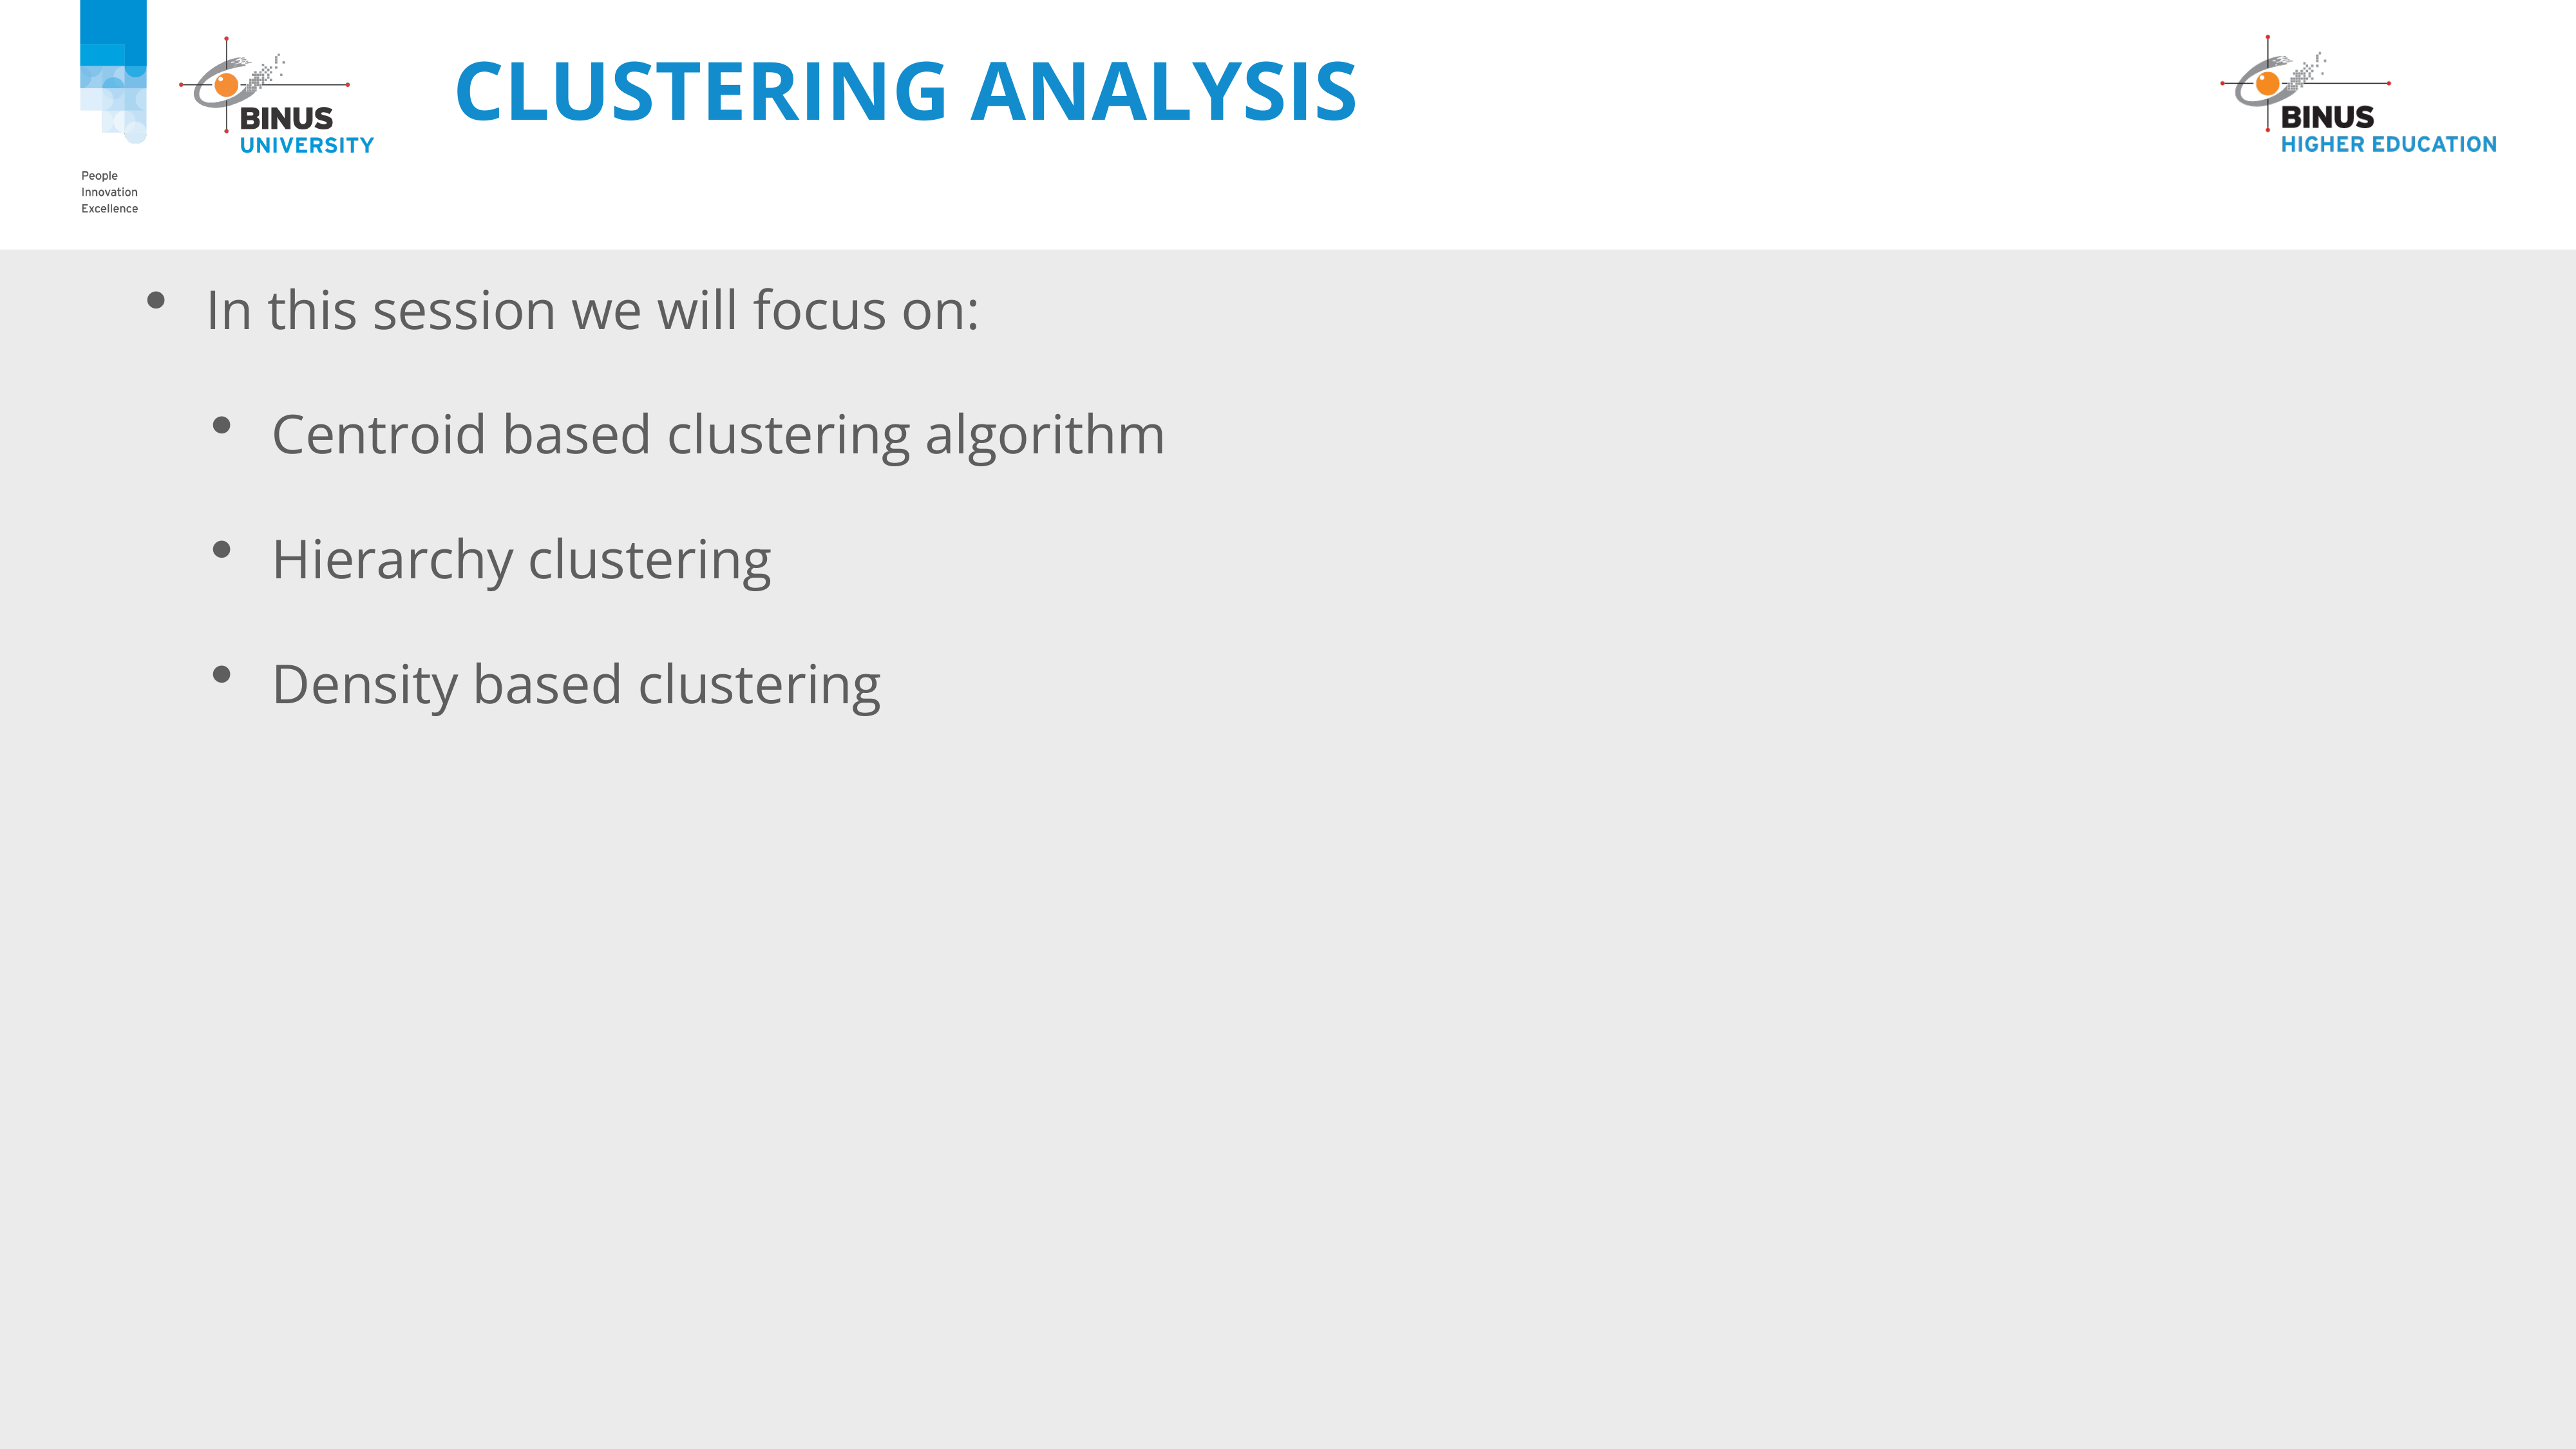

# Clustering Analysis
In this session we will focus on:
Centroid based clustering algorithm
Hierarchy clustering
Density based clustering